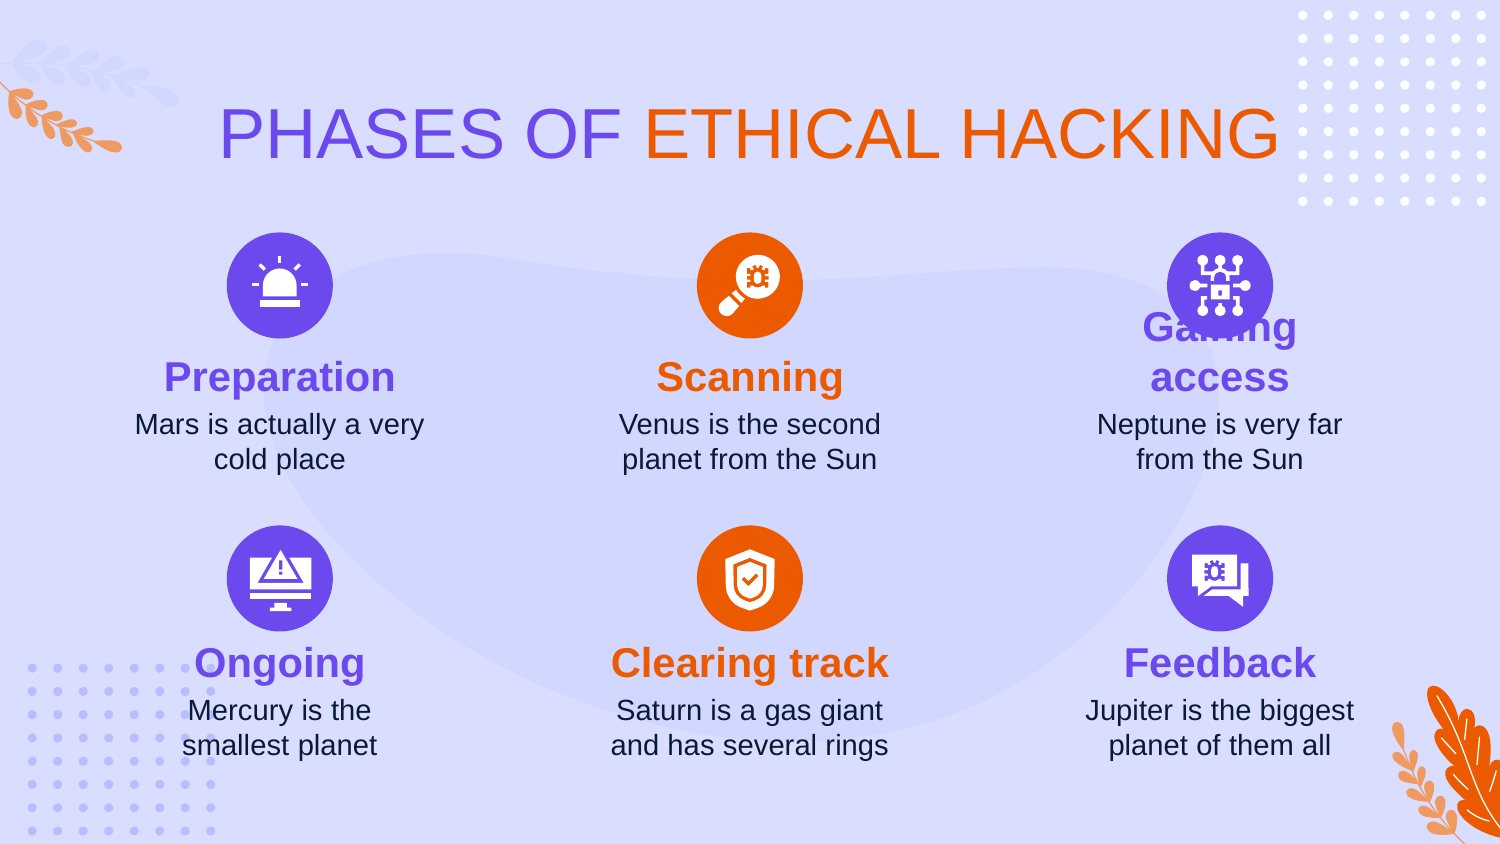

# PHASES OF ETHICAL HACKING

Preparation
Scanning
Gaining access
Mars is actually a very cold place
Venus is the second planet from the Sun
Neptune is very far from the Sun

Ongoing
Clearing track
Feedback
Mercury is the smallest planet
Saturn is a gas giant and has several rings
Jupiter is the biggest planet of them all